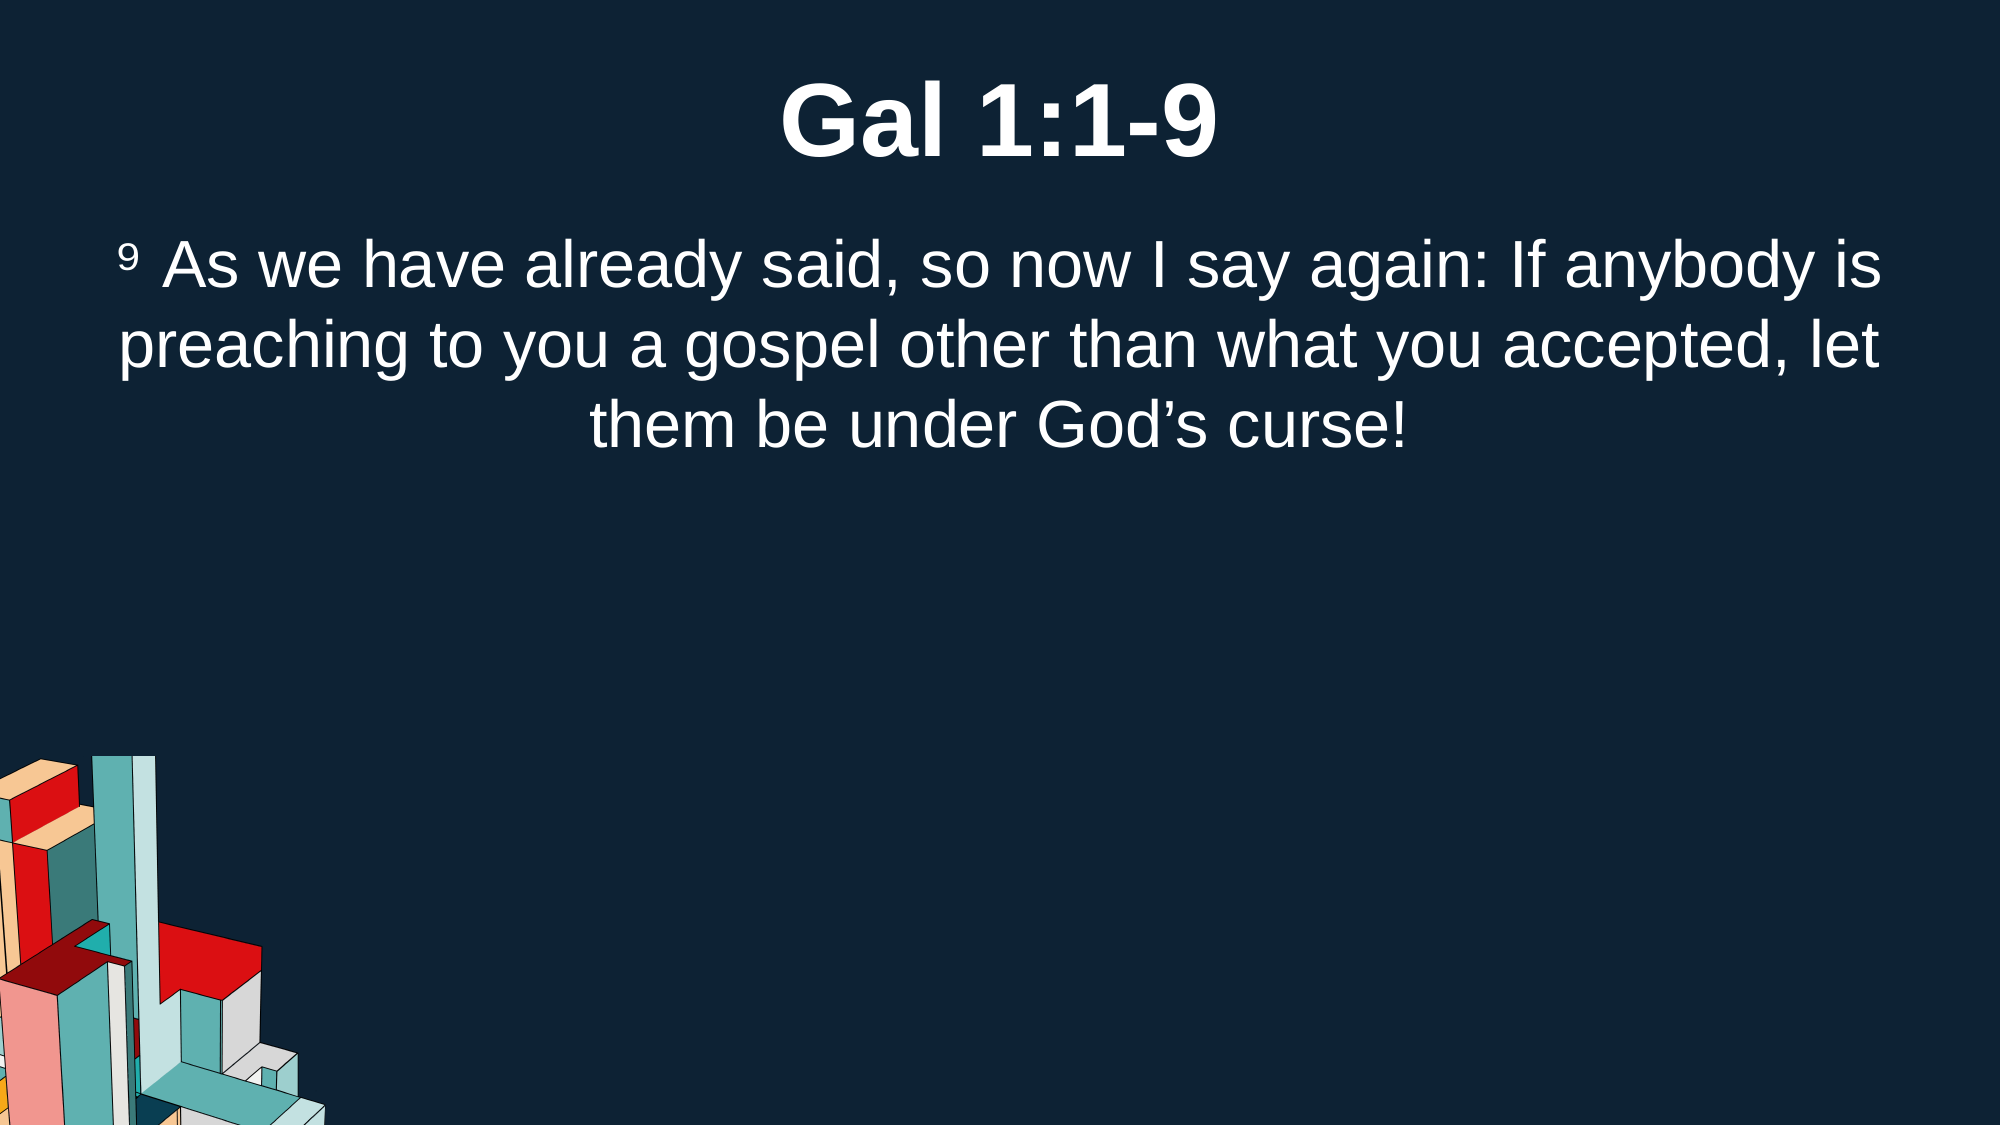

Gal 1:1-9
⁹ As we have already said, so now I say again: If anybody is preaching to you a gospel other than what you accepted, let them be under God’s curse!